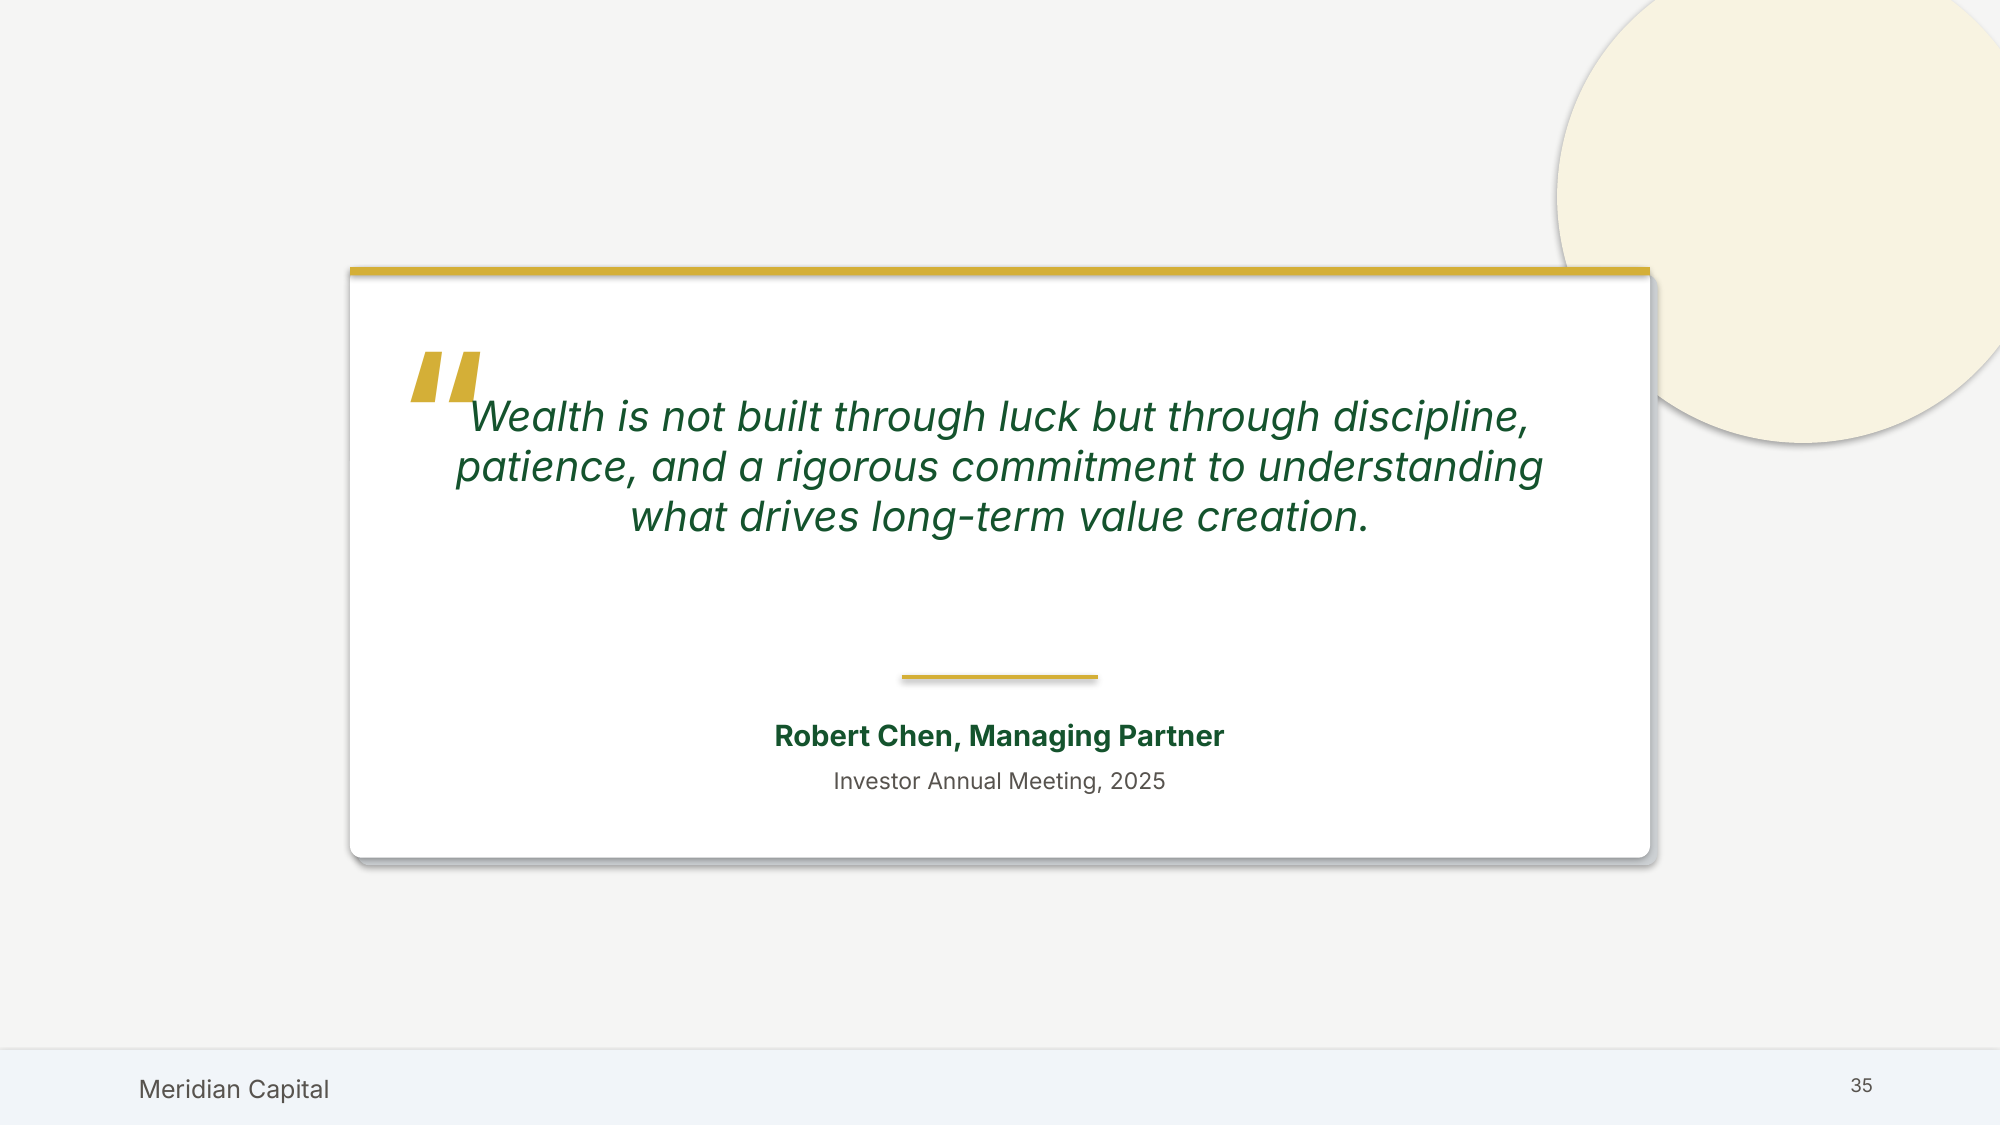

“
Wealth is not built through luck but through discipline, patience, and a rigorous commitment to understanding what drives long-term value creation.
Robert Chen, Managing Partner
Investor Annual Meeting, 2025

Meridian Capital
35